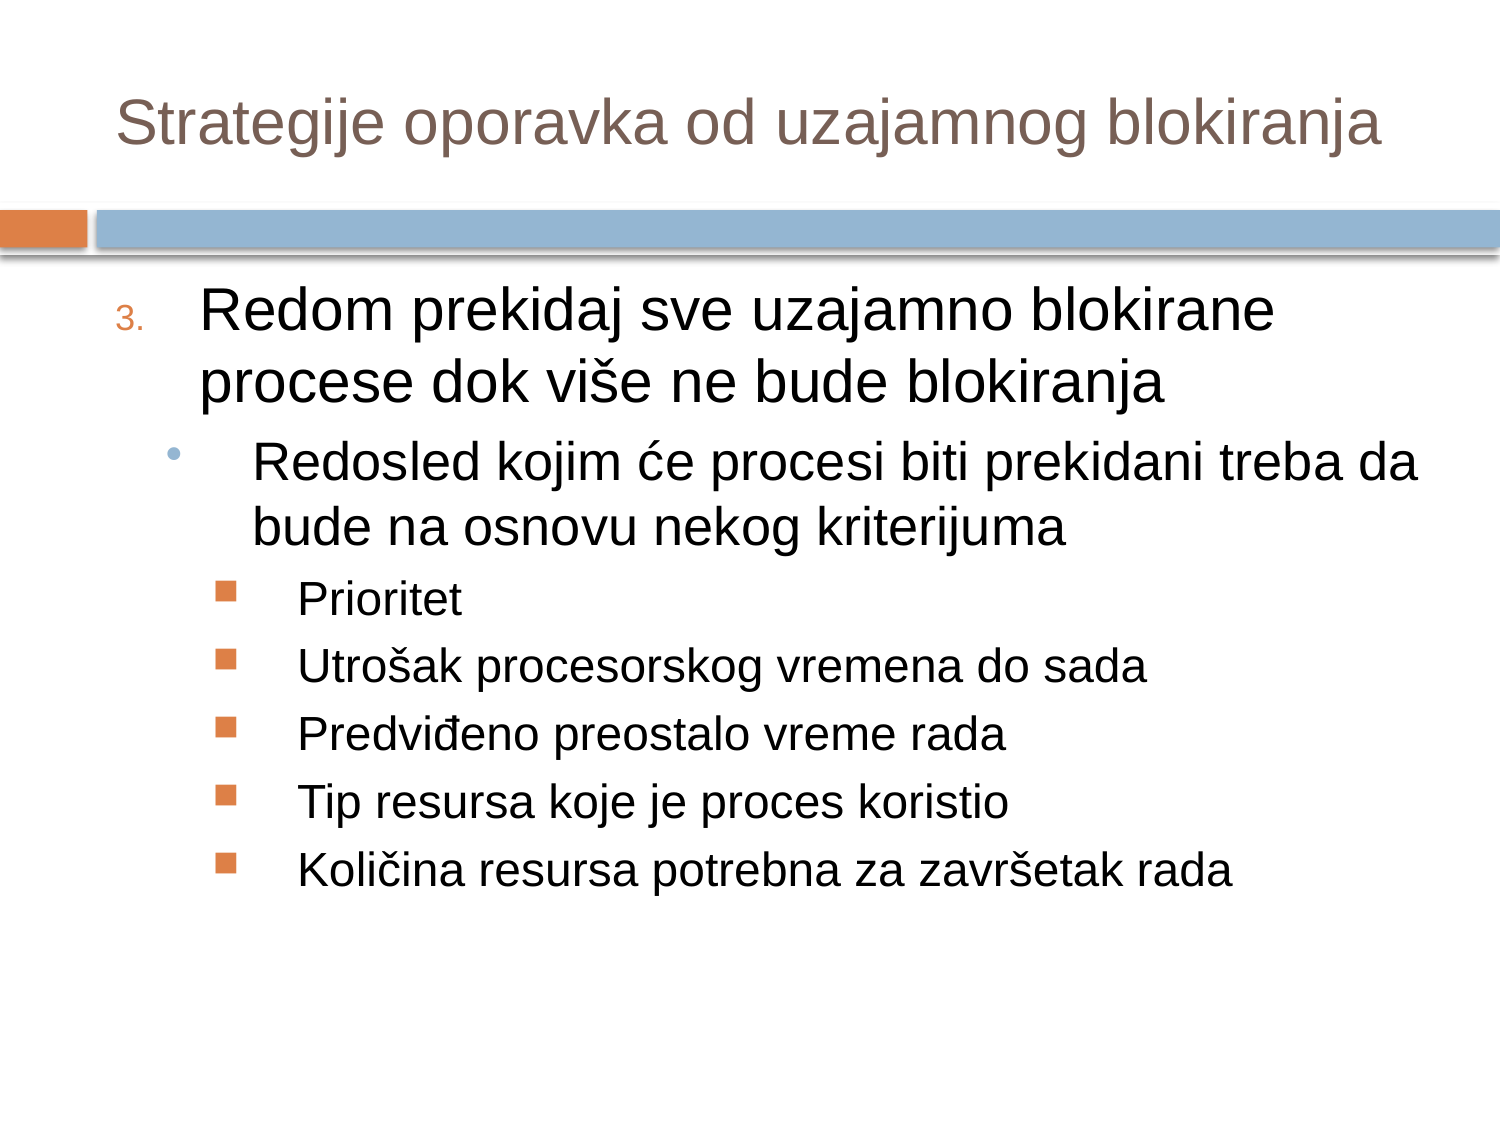

# Strategije oporavka od uzajamnog blokiranja
Redom prekidaj sve uzajamno blokirane procese dok više ne bude blokiranja
Redosled kojim će procesi biti prekidani treba da bude na osnovu nekog kriterijuma
Prioritet
Utrošak procesorskog vremena do sada
Predviđeno preostalo vreme rada
Tip resursa koje je proces koristio
Količina resursa potrebna za završetak rada